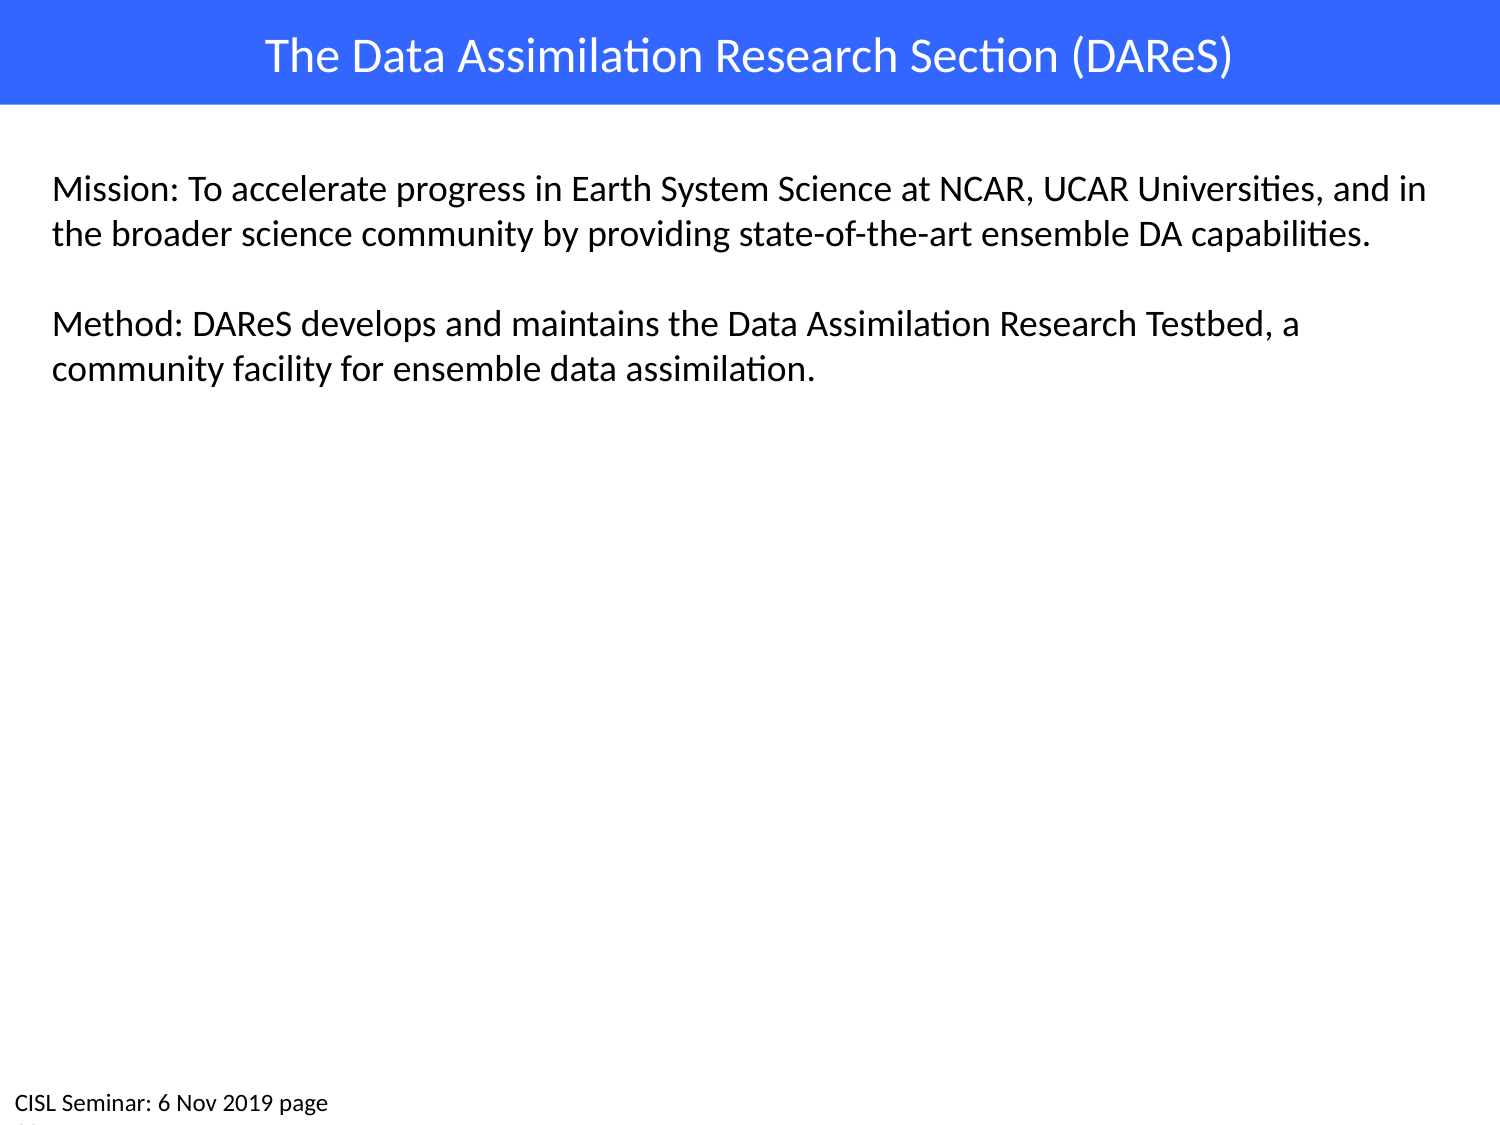

# The Data Assimilation Research Section (DAReS)
Mission: To accelerate progress in Earth System Science at NCAR, UCAR Universities, and in the broader science community by providing state-of-the-art ensemble DA capabilities.

Method: DAReS develops and maintains the Data Assimilation Research Testbed, a community facility for ensemble data assimilation.
CISL Seminar: 6 Nov 2019 page 20